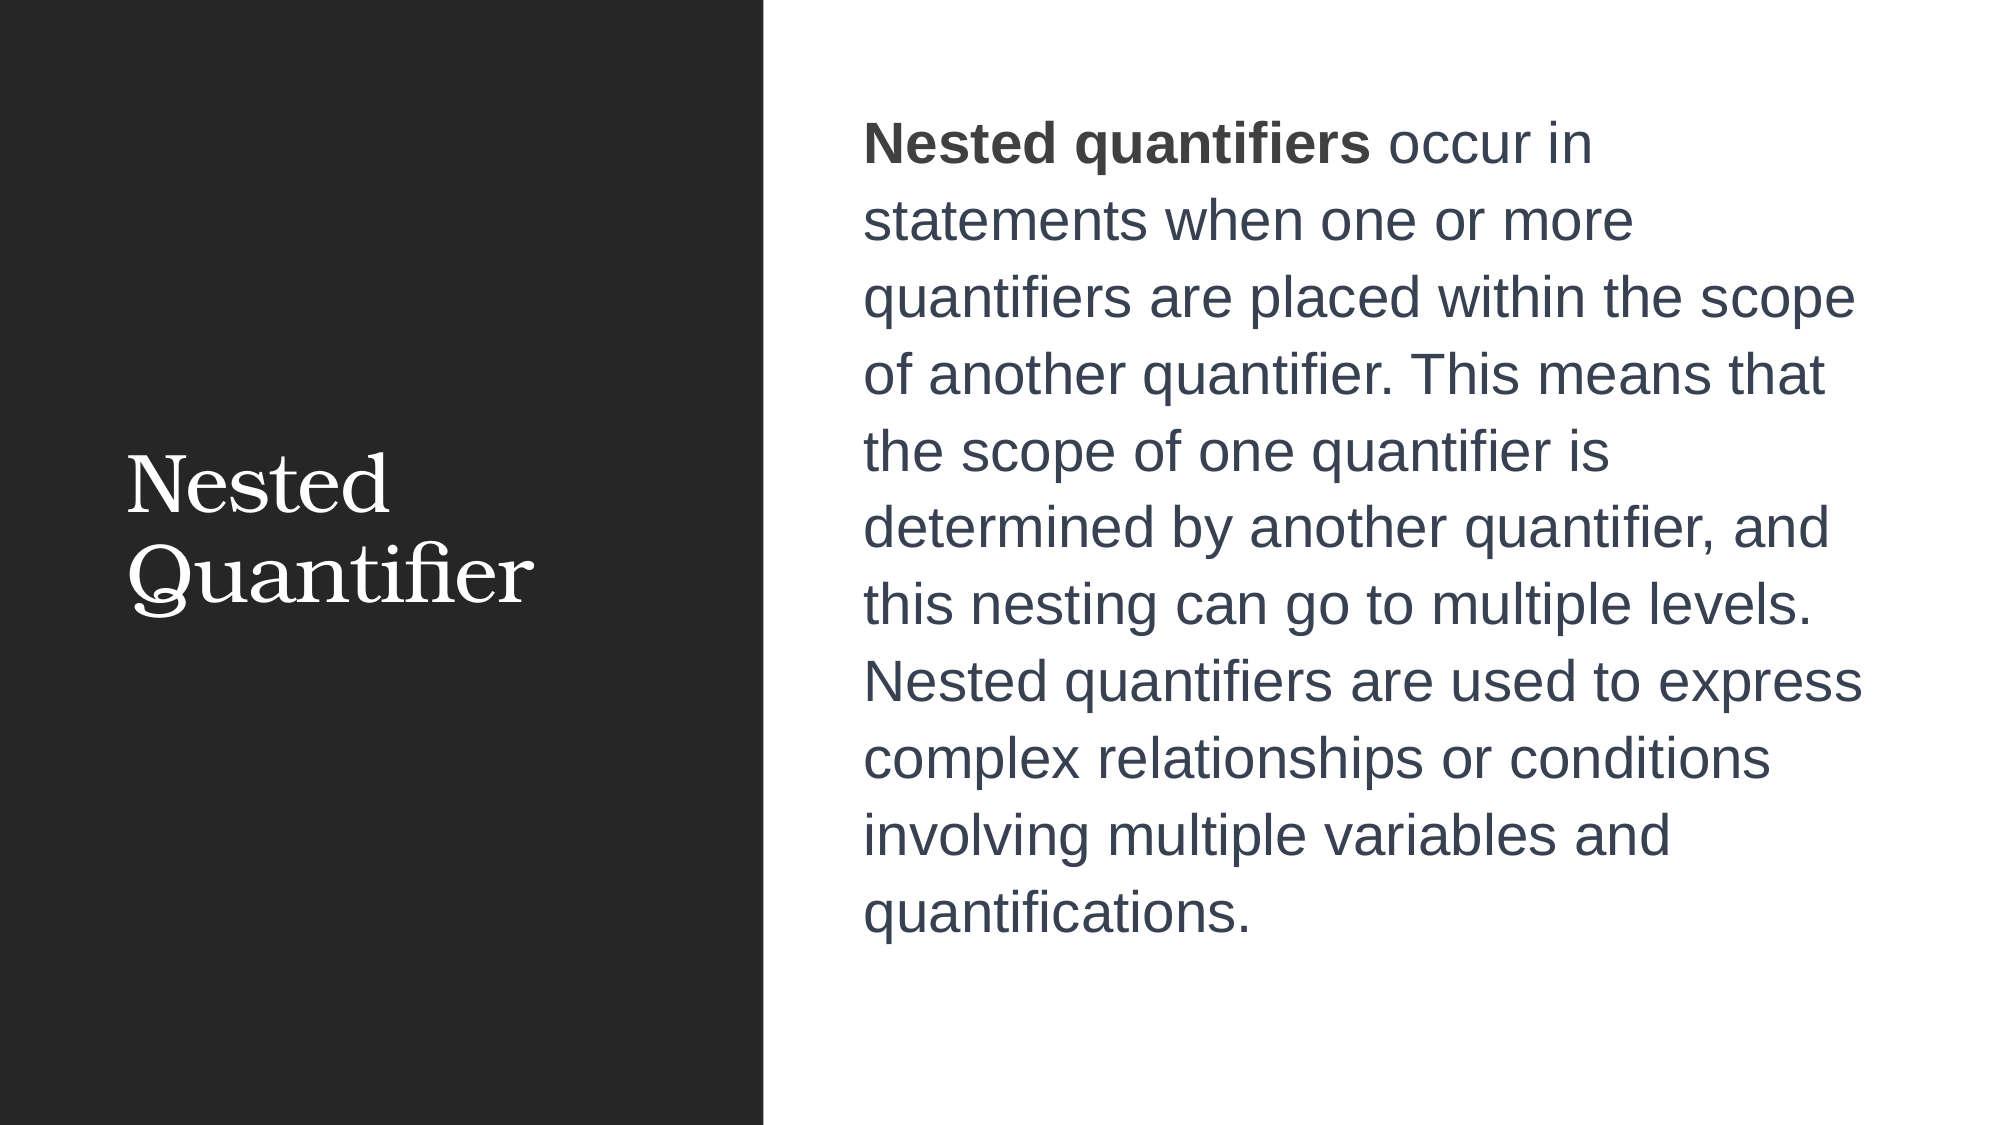

Nested quantifiers occur in statements when one or more quantifiers are placed within the scope of another quantifier. This means that the scope of one quantifier is determined by another quantifier, and this nesting can go to multiple levels. Nested quantifiers are used to express complex relationships or conditions involving multiple variables and quantifications.
# Nested Quantifier